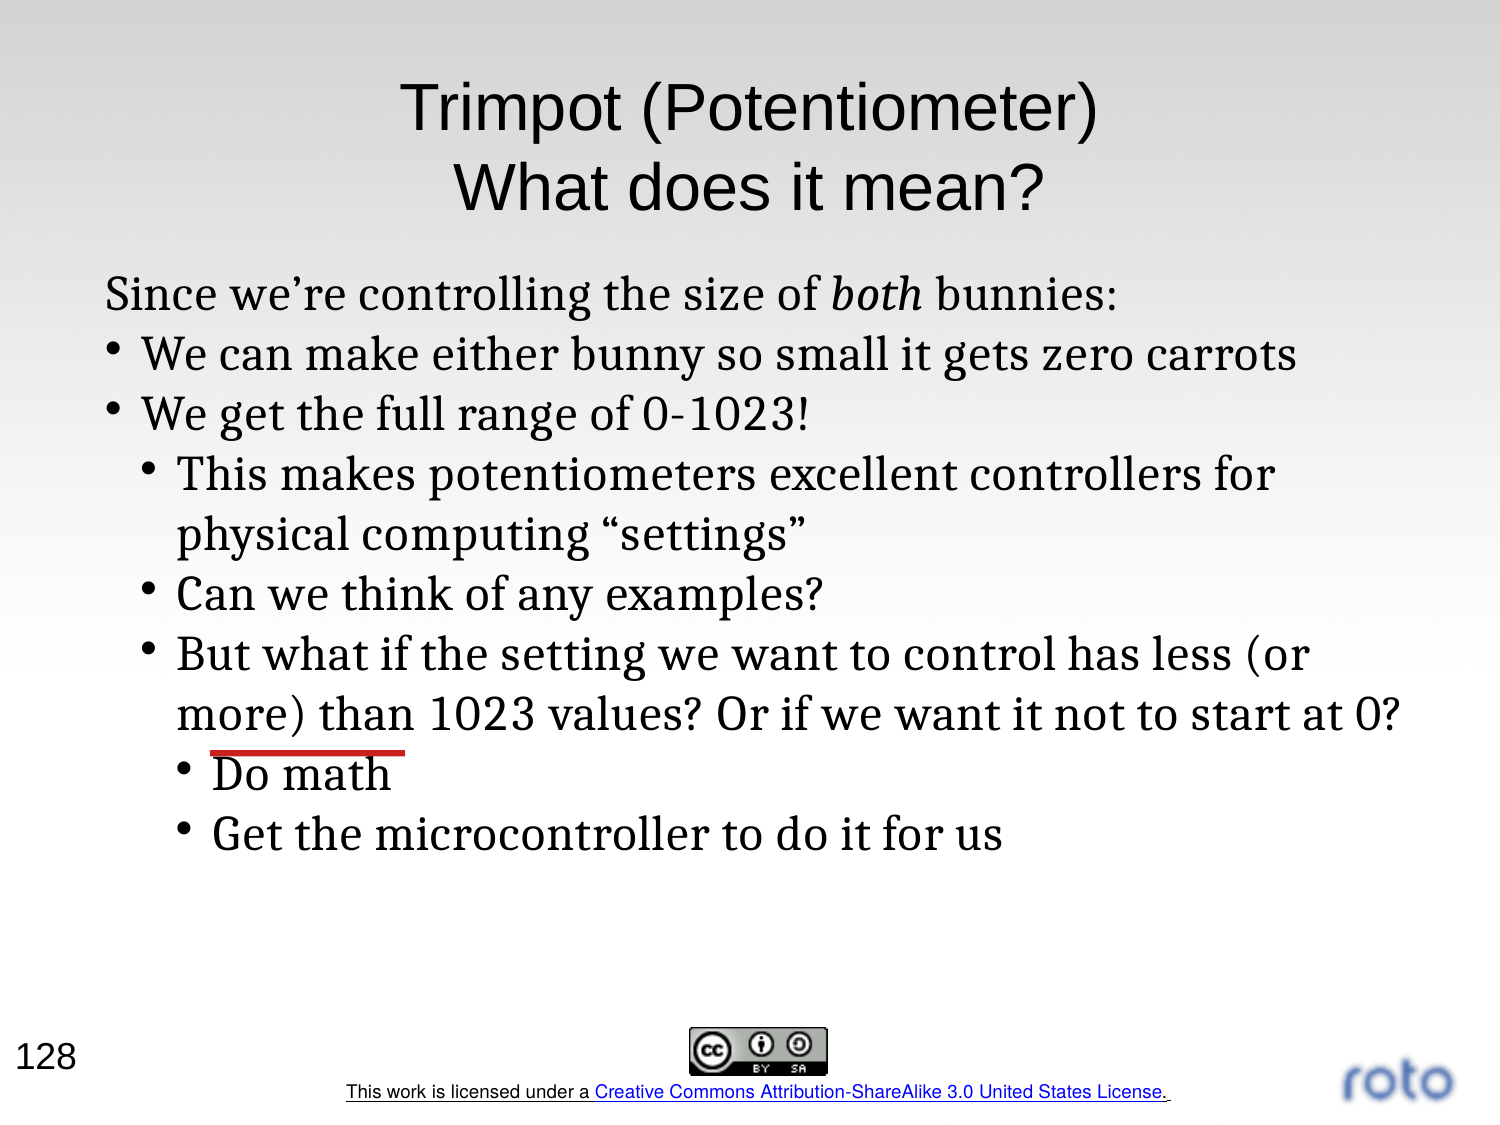

# Trimpot (Potentiometer) What does it mean?
Since we’re controlling the size of both bunnies:
We can make either bunny so small it gets zero carrots
We get the full range of 0-1023!
This makes potentiometers excellent controllers for physical computing “settings”
Can we think of any examples?
But what if the setting we want to control has less (or more) than 1023 values? Or if we want it not to start at 0?
Do math
Get the microcontroller to do it for us